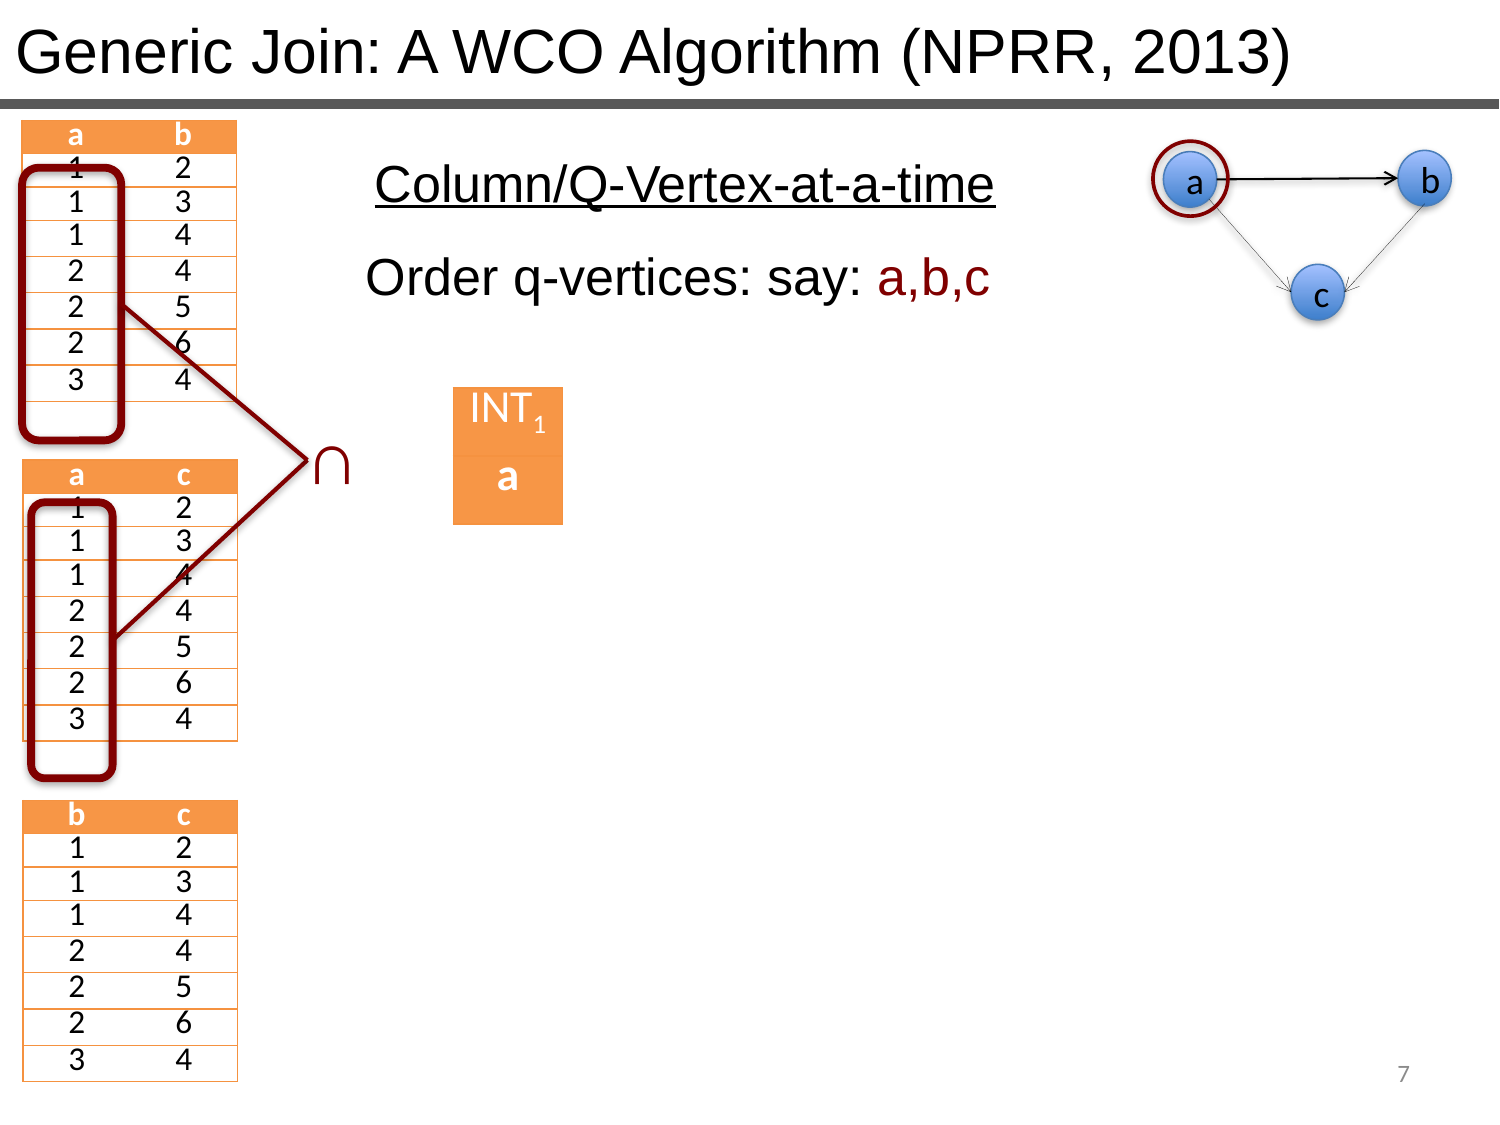

Generic Join: A WCO Algorithm (NPRR, 2013)
Column/Q-Vertex-at-a-time
Order q-vertices: say: a,b,c
| a | b |
| --- | --- |
| 1 | 2 |
| 1 | 3 |
| 1 | 4 |
| 2 | 4 |
| 2 | 5 |
| 2 | 6 |
| 3 | 4 |

b
a
c

| INT1 |
| --- |
| a |
∩
| a | c |
| --- | --- |
| 1 | 2 |
| 1 | 3 |
| 1 | 4 |
| 2 | 4 |
| 2 | 5 |
| 2 | 6 |
| 3 | 4 |

| b | c |
| --- | --- |
| 1 | 2 |
| 1 | 3 |
| 1 | 4 |
| 2 | 4 |
| 2 | 5 |
| 2 | 6 |
| 3 | 4 |
7